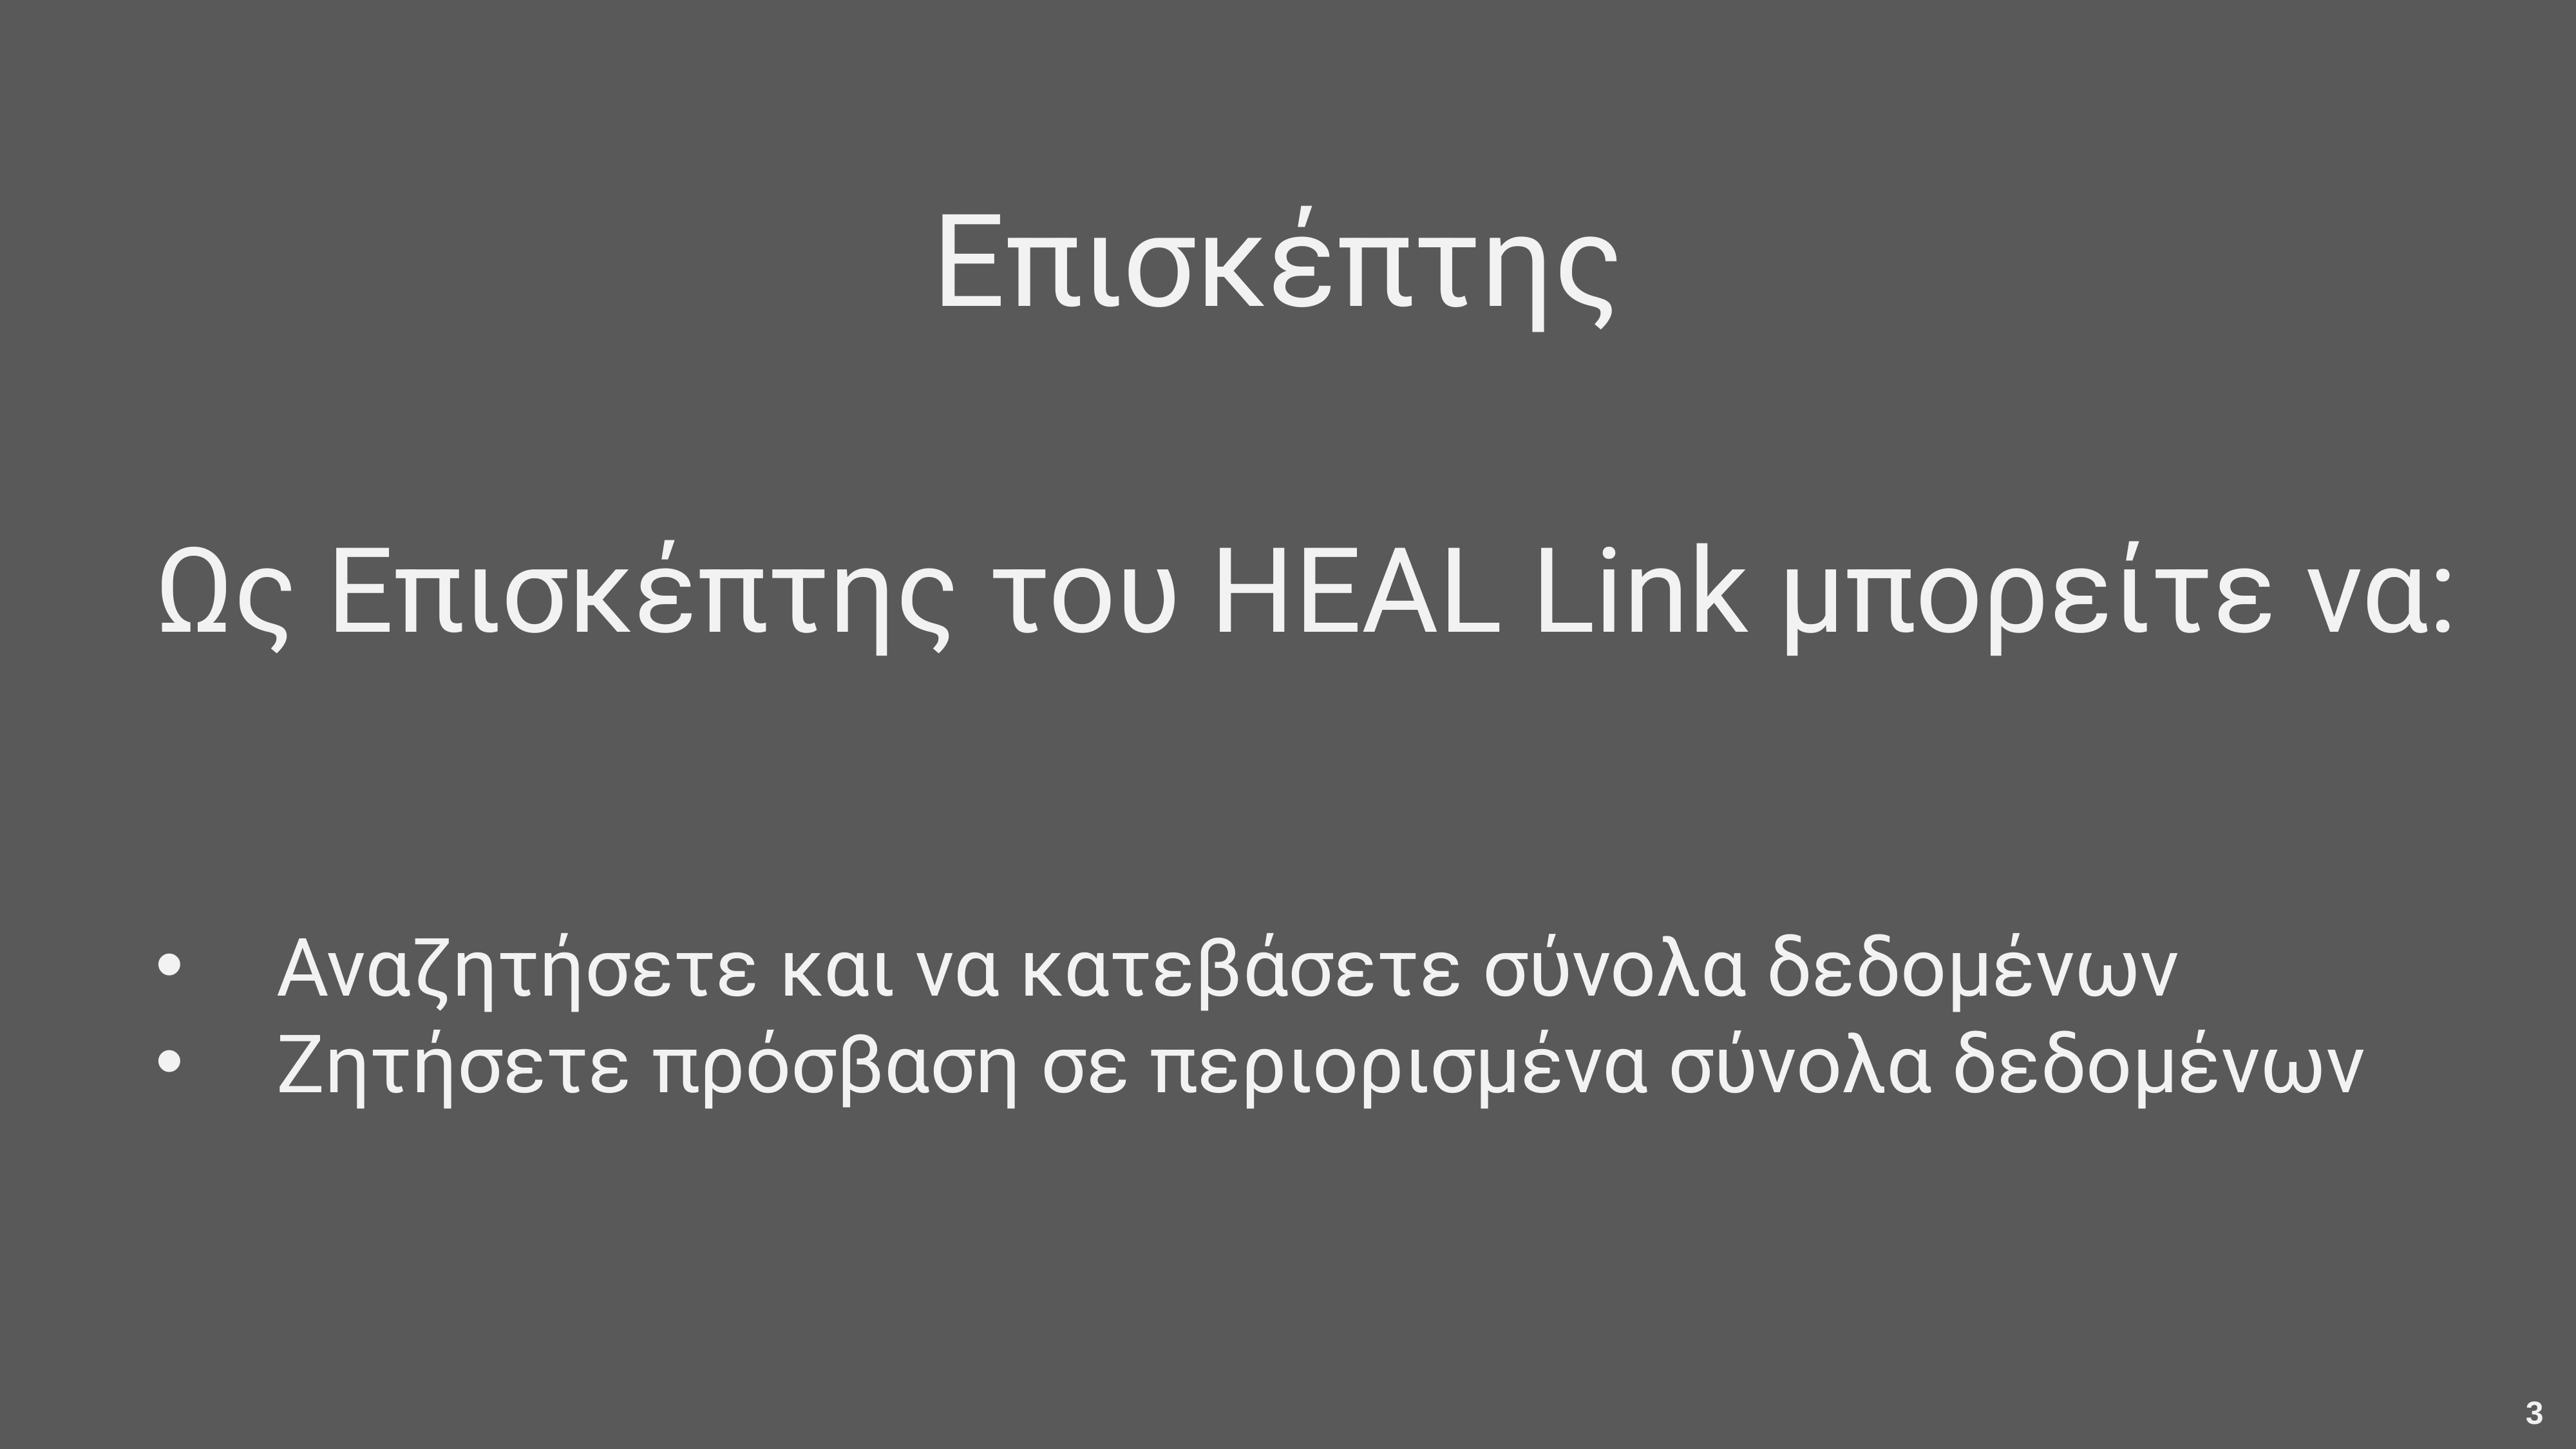

Επισκέπτης
# Ως Επισκέπτης του HEAL Link μπορείτε να:
Αναζητήσετε και να κατεβάσετε σύνολα δεδομένων
Ζητήσετε πρόσβαση σε περιορισμένα σύνολα δεδομένων

3